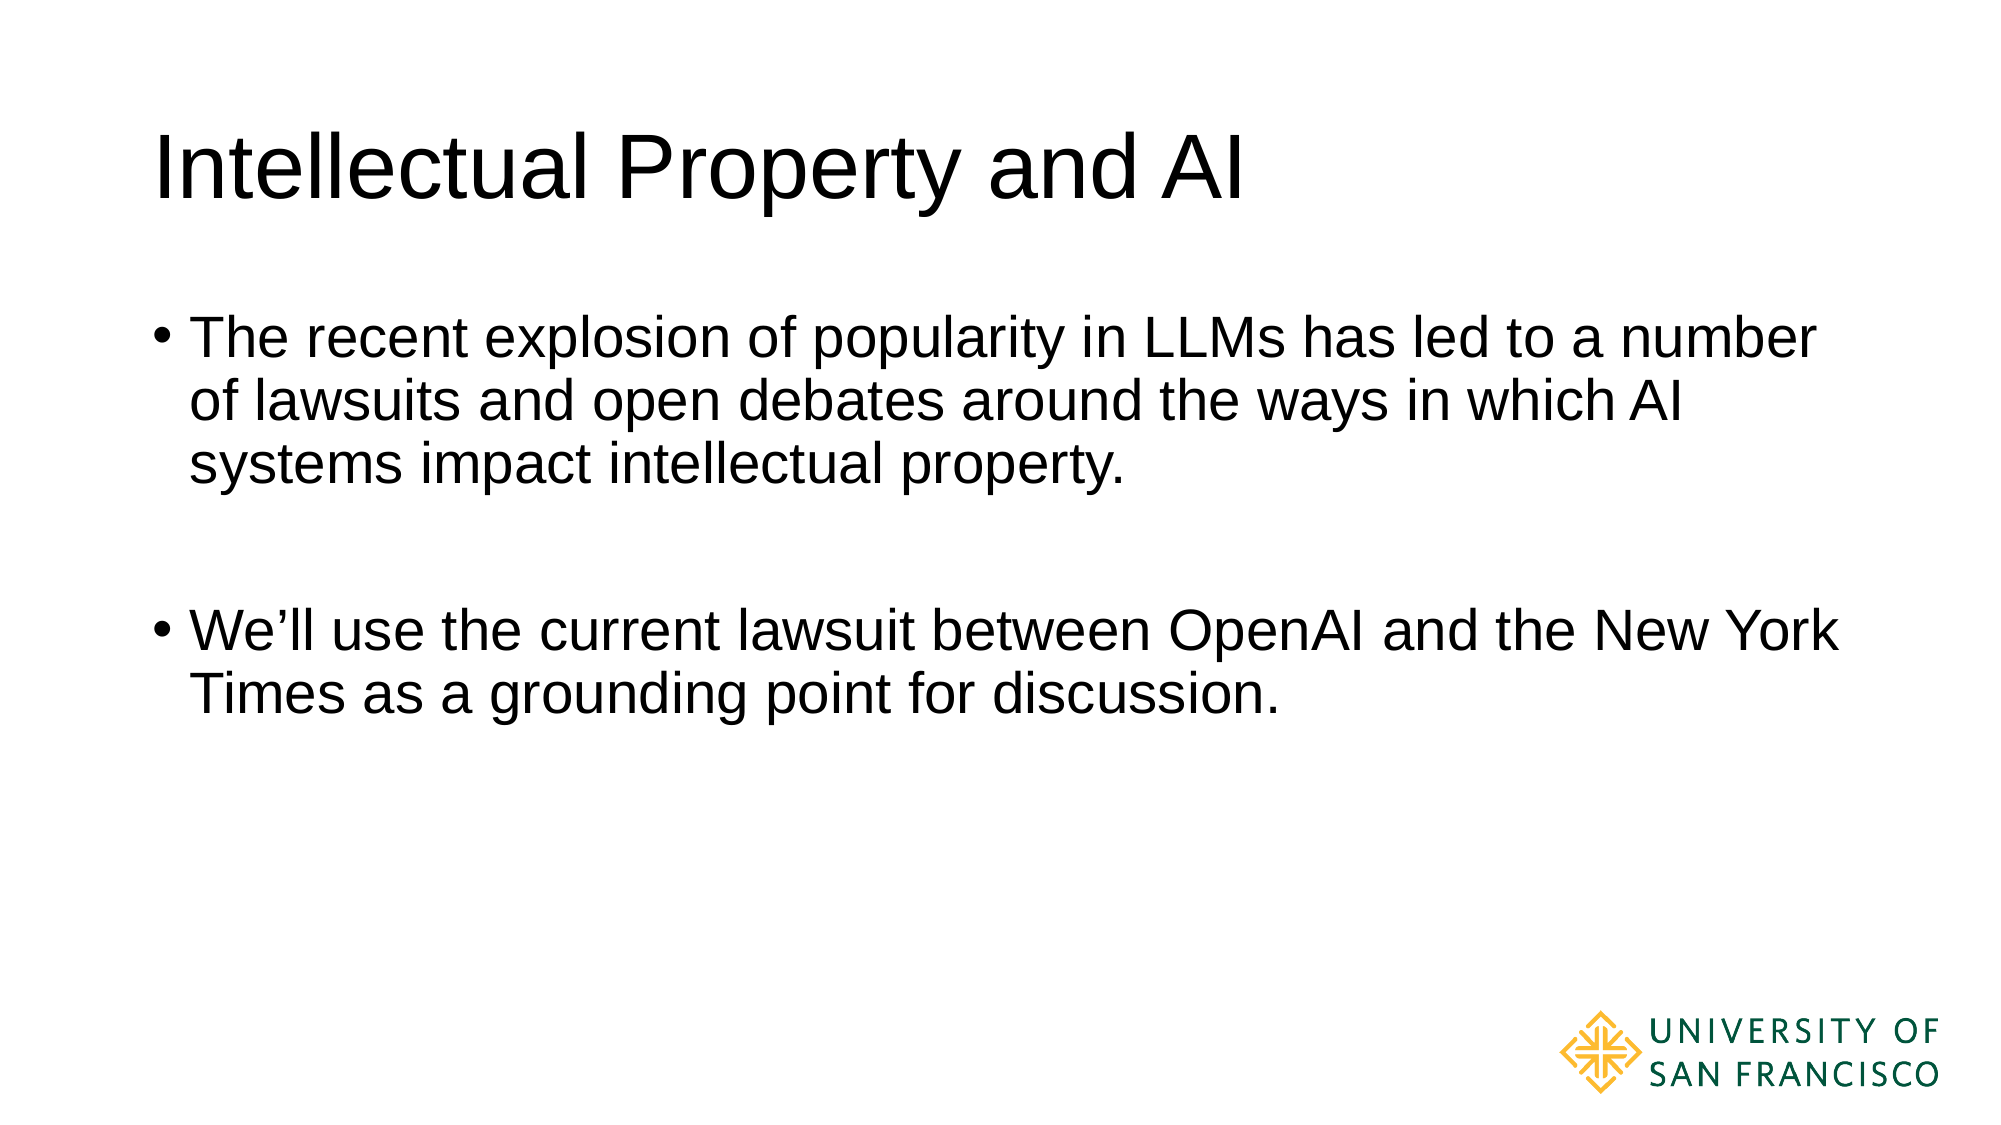

# Intellectual Property and AI
The recent explosion of popularity in LLMs has led to a number of lawsuits and open debates around the ways in which AI systems impact intellectual property.

We’ll use the current lawsuit between OpenAI and the New York Times as a grounding point for discussion.